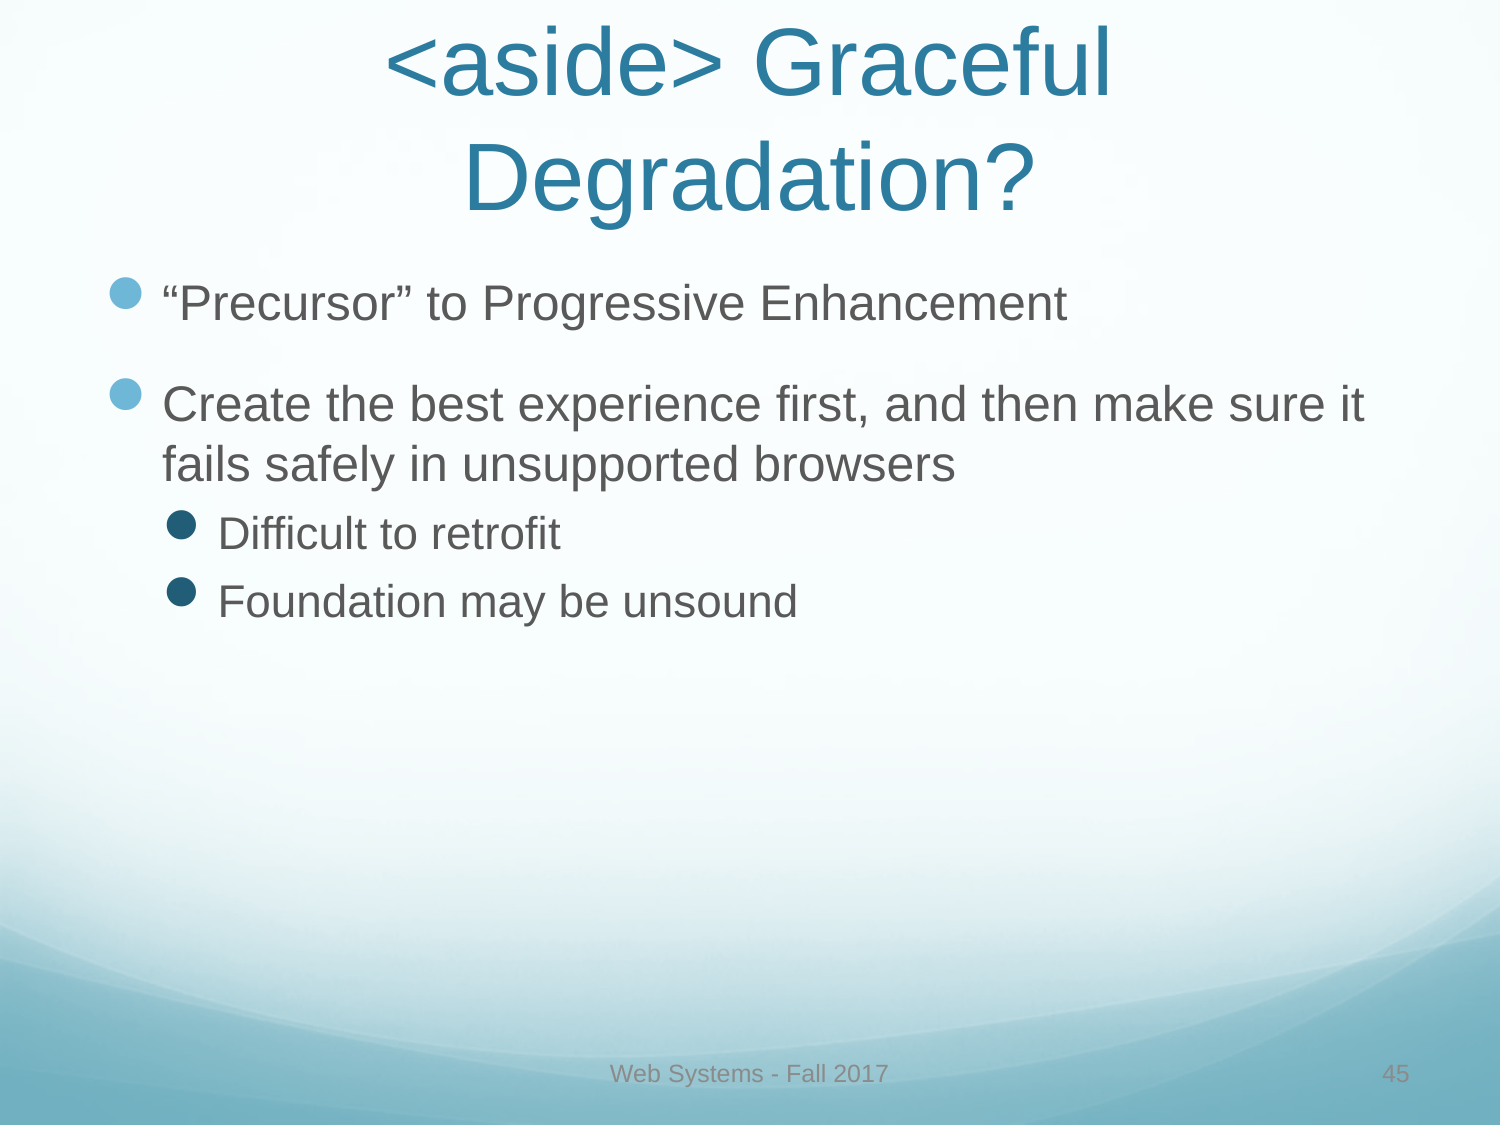

# <aside> Graceful Degradation?
“Precursor” to Progressive Enhancement
Create the best experience first, and then make sure it fails safely in unsupported browsers
Difficult to retrofit
Foundation may be unsound

Web Systems - Fall 2017
45